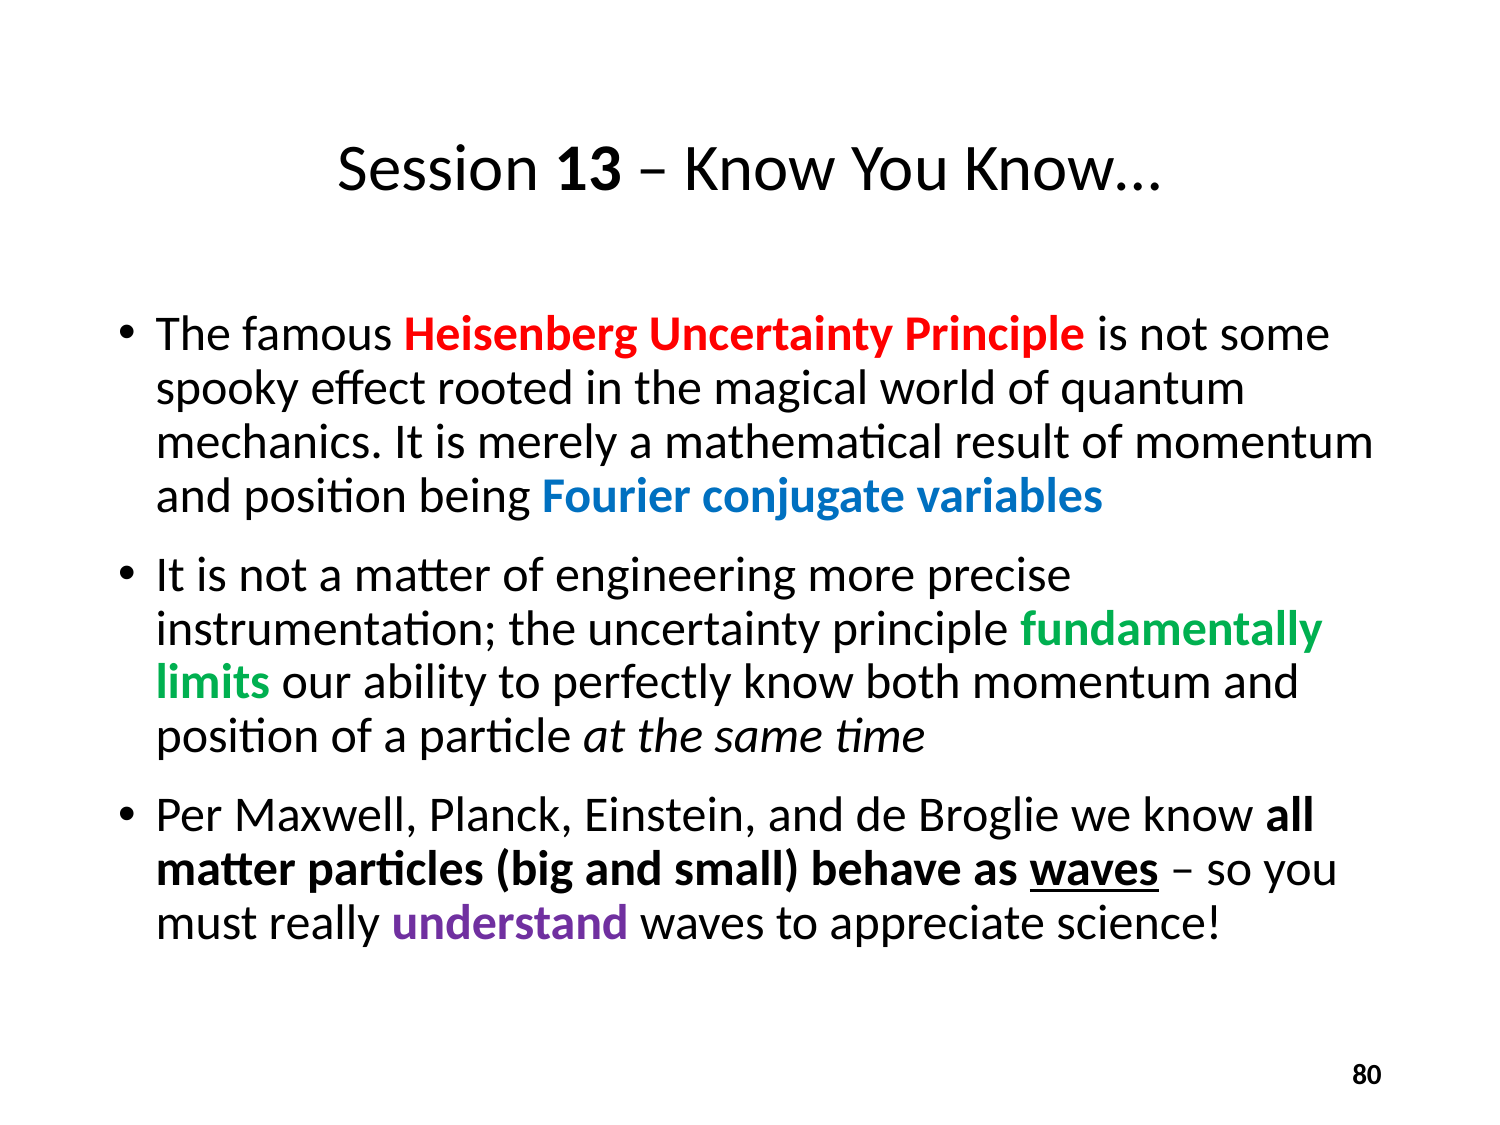

# Session 13 – Know You Know…
The famous Heisenberg Uncertainty Principle is not some spooky effect rooted in the magical world of quantum mechanics. It is merely a mathematical result of momentum and position being Fourier conjugate variables
It is not a matter of engineering more precise instrumentation; the uncertainty principle fundamentally limits our ability to perfectly know both momentum and position of a particle at the same time
Per Maxwell, Planck, Einstein, and de Broglie we know all matter particles (big and small) behave as waves – so you must really understand waves to appreciate science!
80